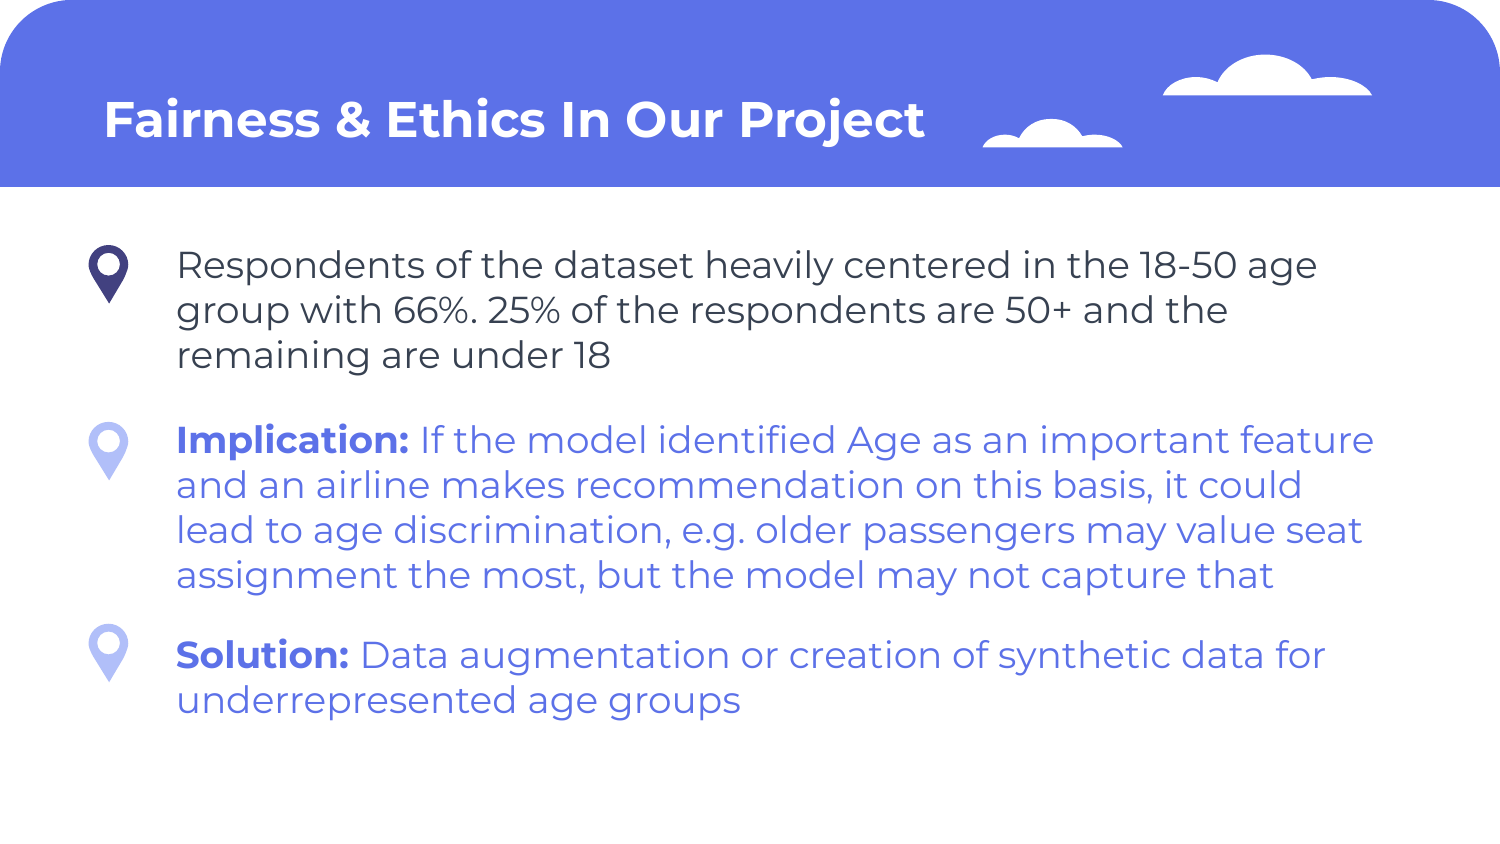

# Fairness & Ethics In Our Project
Respondents of the dataset heavily centered in the 18-50 age group with 66%. 25% of the respondents are 50+ and the remaining are under 18

Implication: If the model identified Age as an important feature and an airline makes recommendation on this basis, it could lead to age discrimination, e.g. older passengers may value seat assignment the most, but the model may not capture that

Solution: Data augmentation or creation of synthetic data for underrepresented age groups